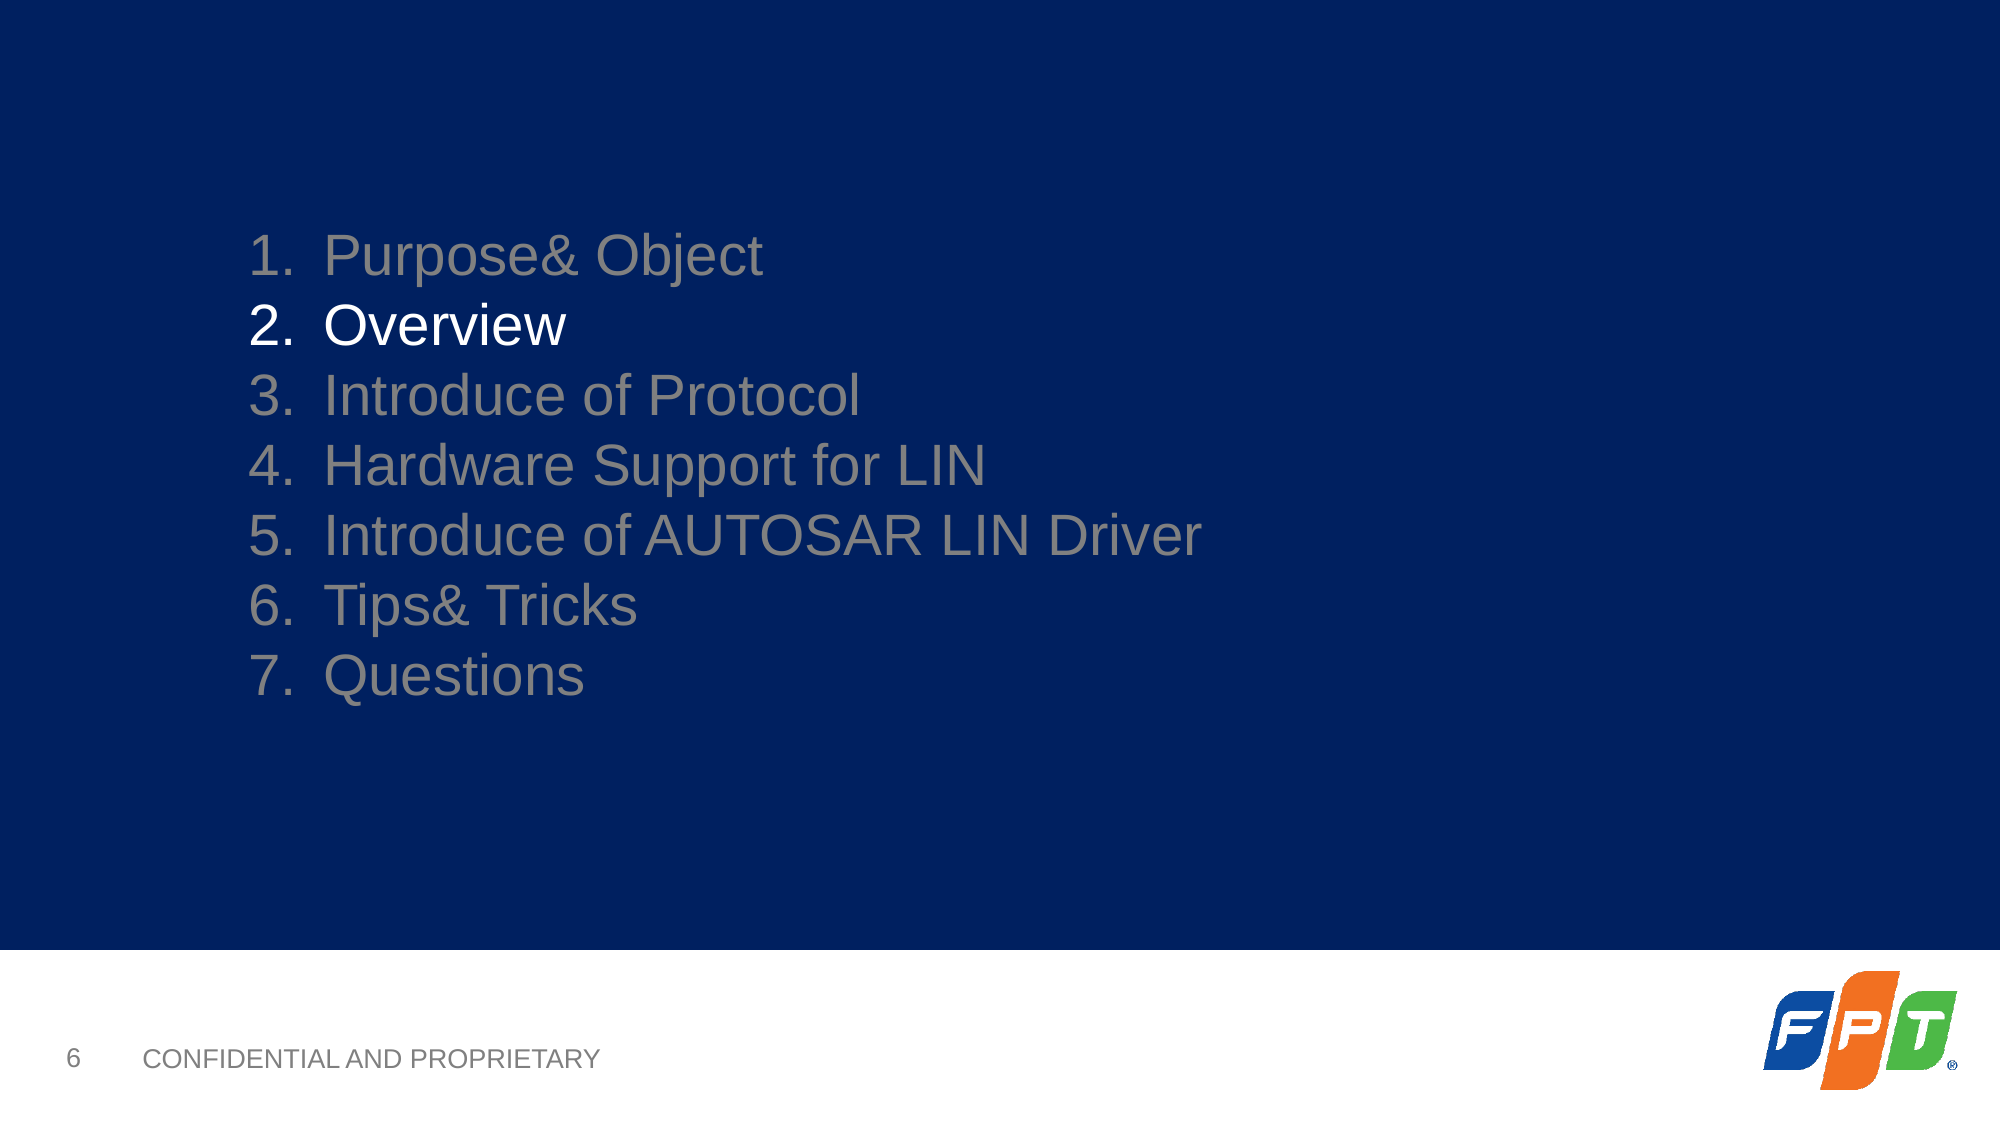

Purpose& Object
Overview
Introduce of Protocol
Hardware Support for LIN
Introduce of AUTOSAR LIN Driver
Tips& Tricks
Questions